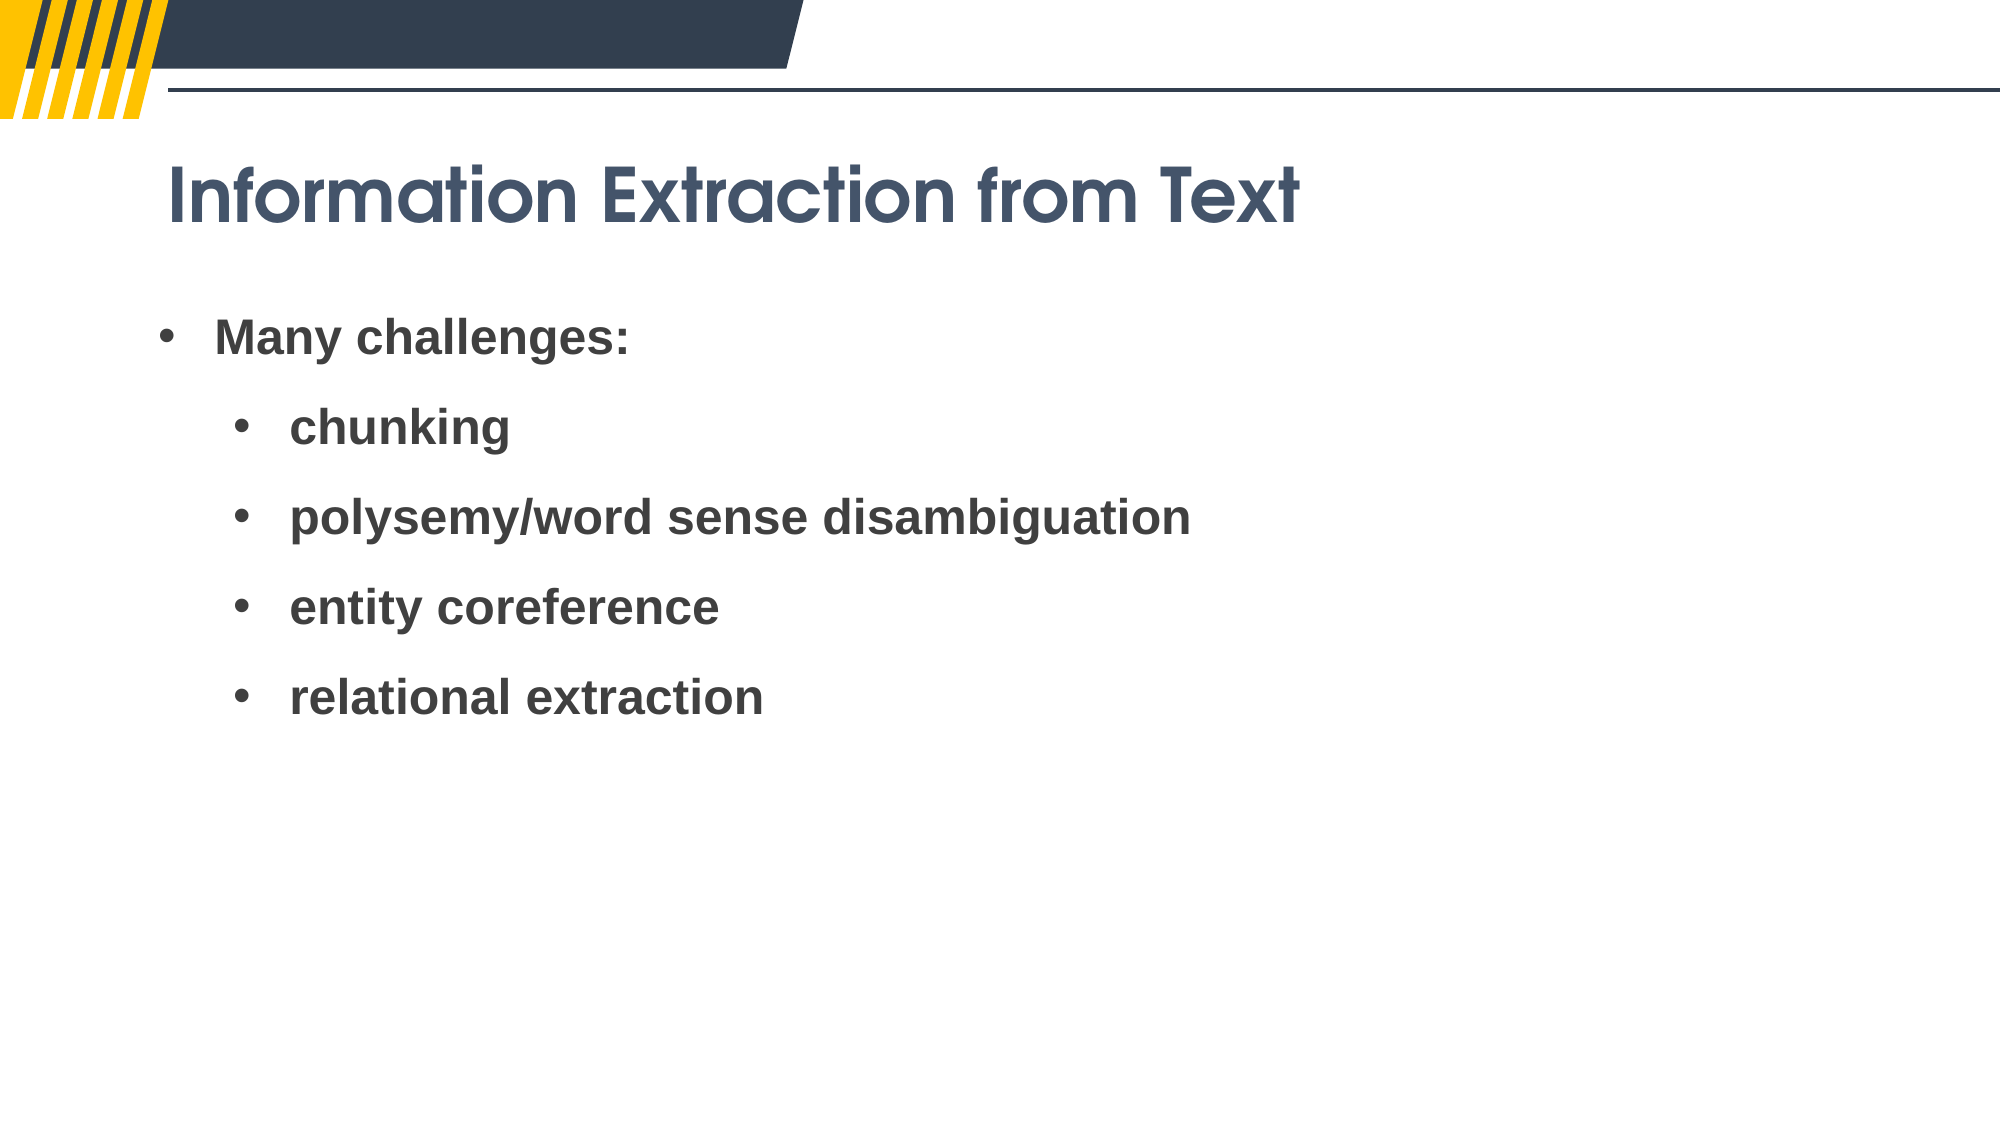

Information Extraction from Text
Many challenges:
chunking
polysemy/word sense disambiguation
entity coreference
relational extraction